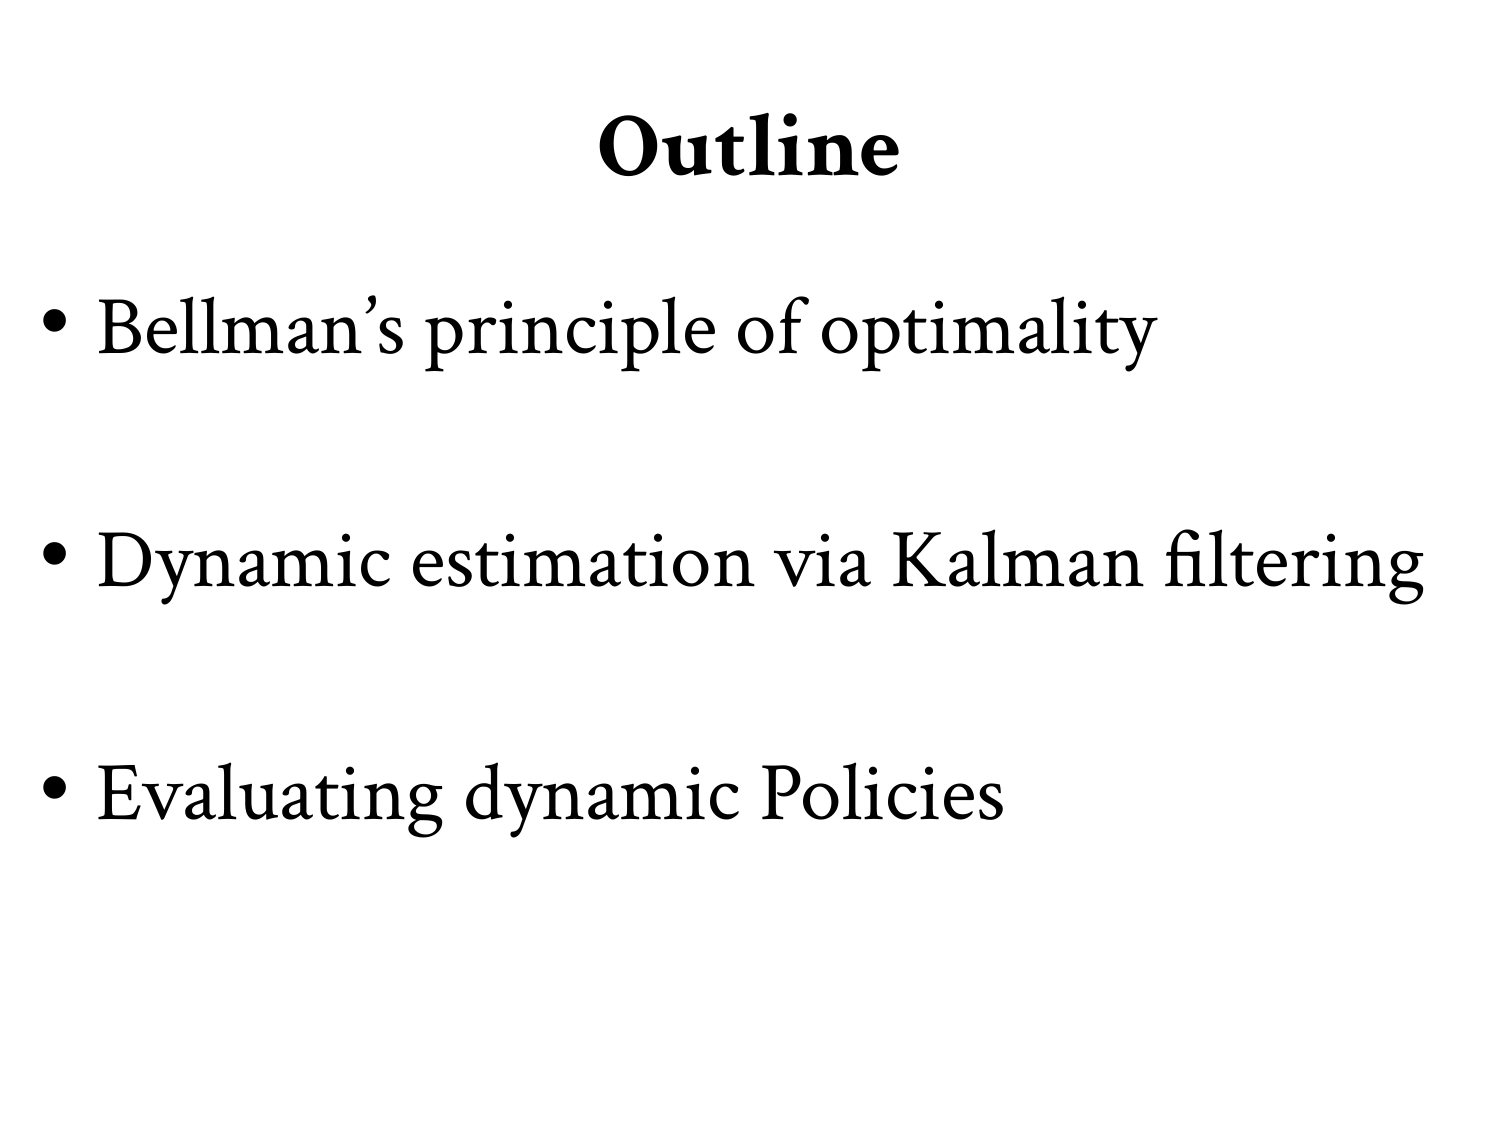

# Outline
Bellman’s principle of optimality

Dynamic estimation via Kalman filtering

Evaluating dynamic Policies